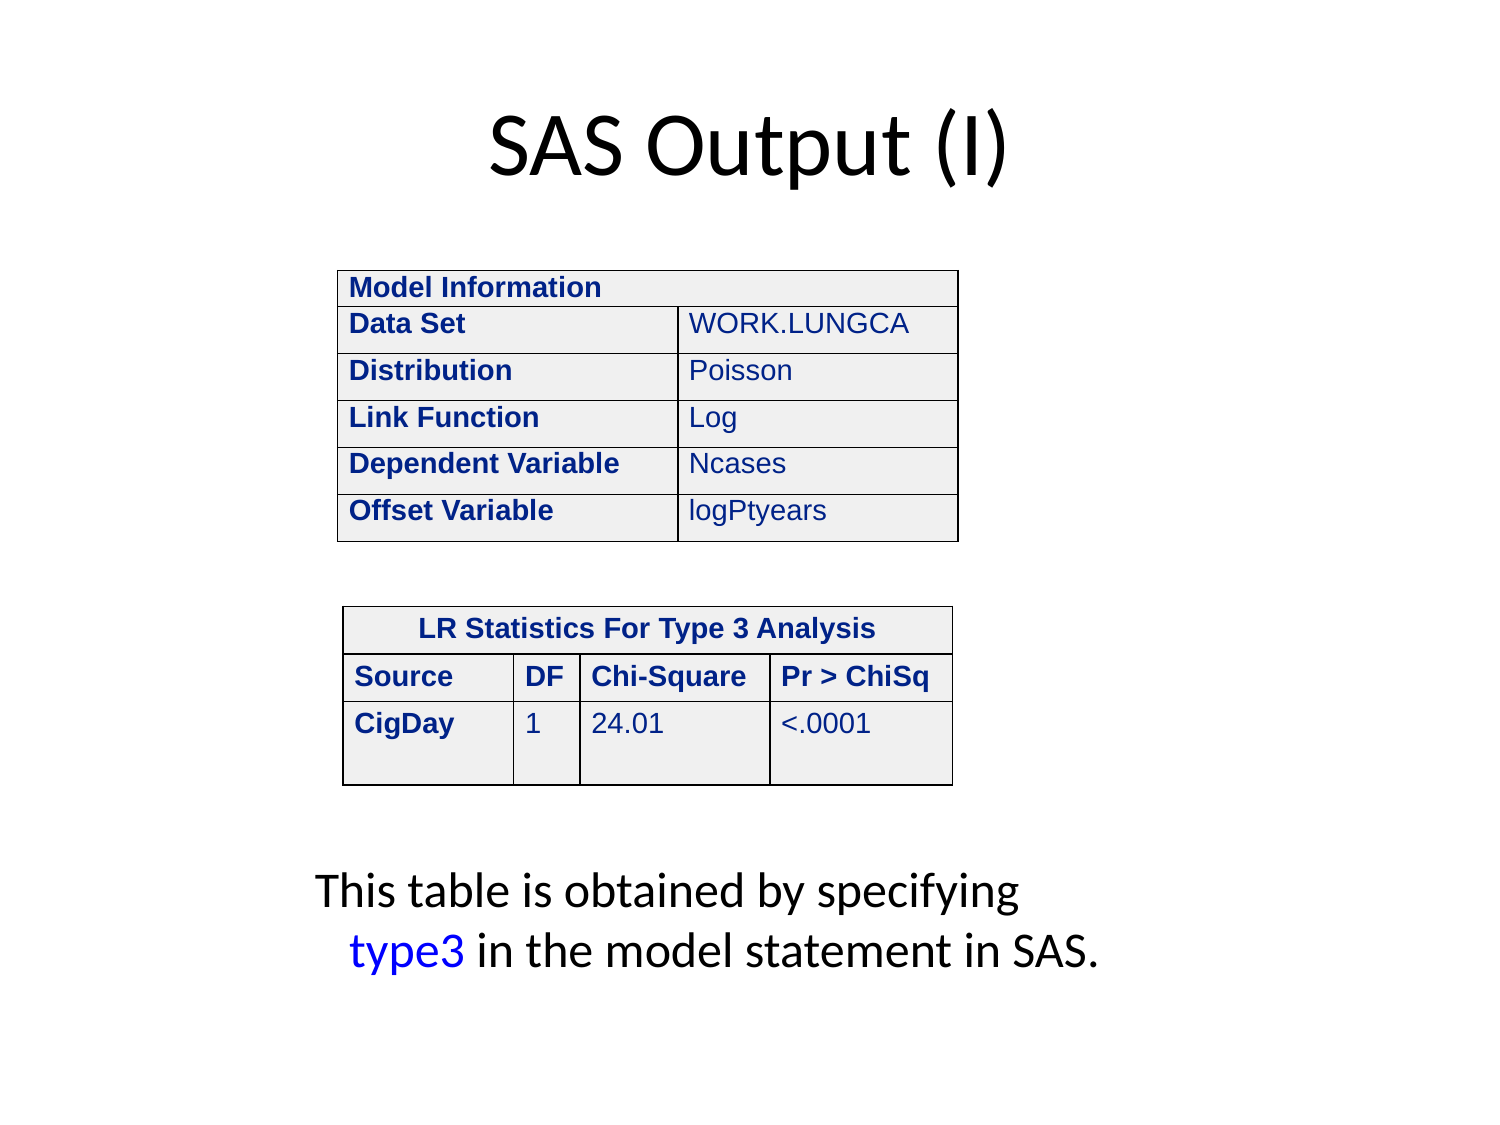

# SAS Output (I)
| Model Information |  |
| --- | --- |
| Data Set | WORK.LUNGCA |
| Distribution | Poisson |
| Link Function | Log |
| Dependent Variable | Ncases |
| Offset Variable | logPtyears |
| LR Statistics For Type 3 Analysis |  |  |  |
| --- | --- | --- | --- |
| Source | DF | Chi-Square | Pr > ChiSq |
| CigDay | 1 | 24.01 | <.0001 |
This table is obtained by specifying type3 in the model statement in SAS.